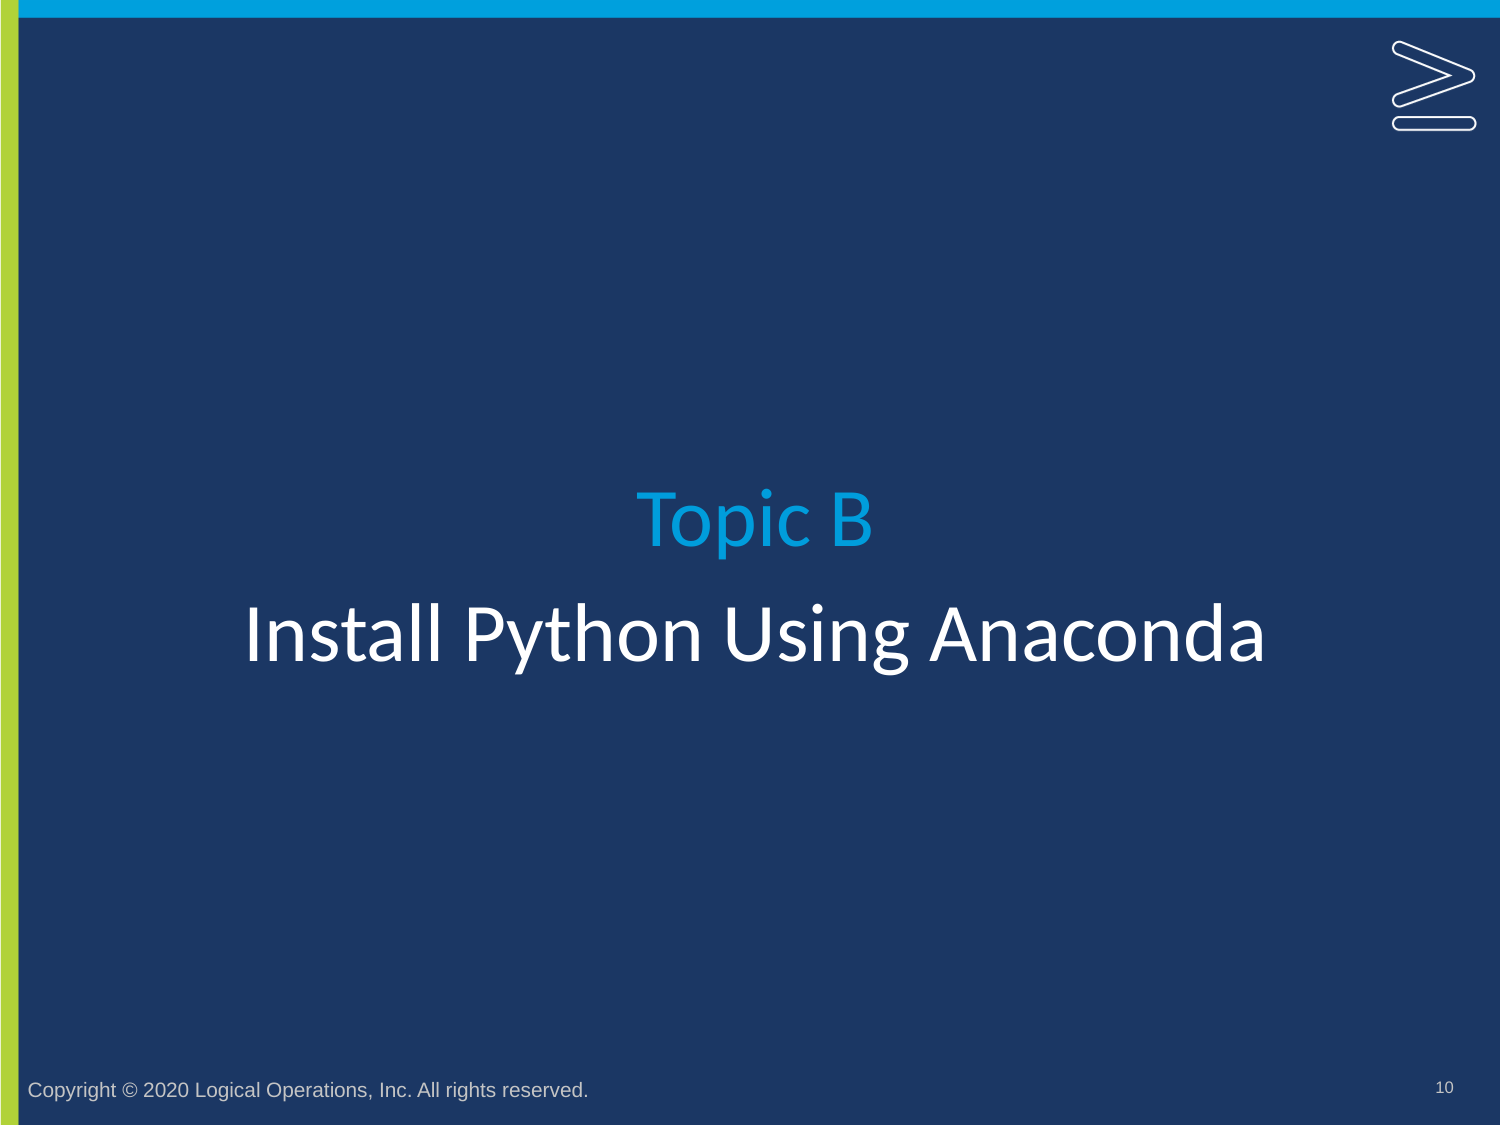

Topic B
# Install Python Using Anaconda
10